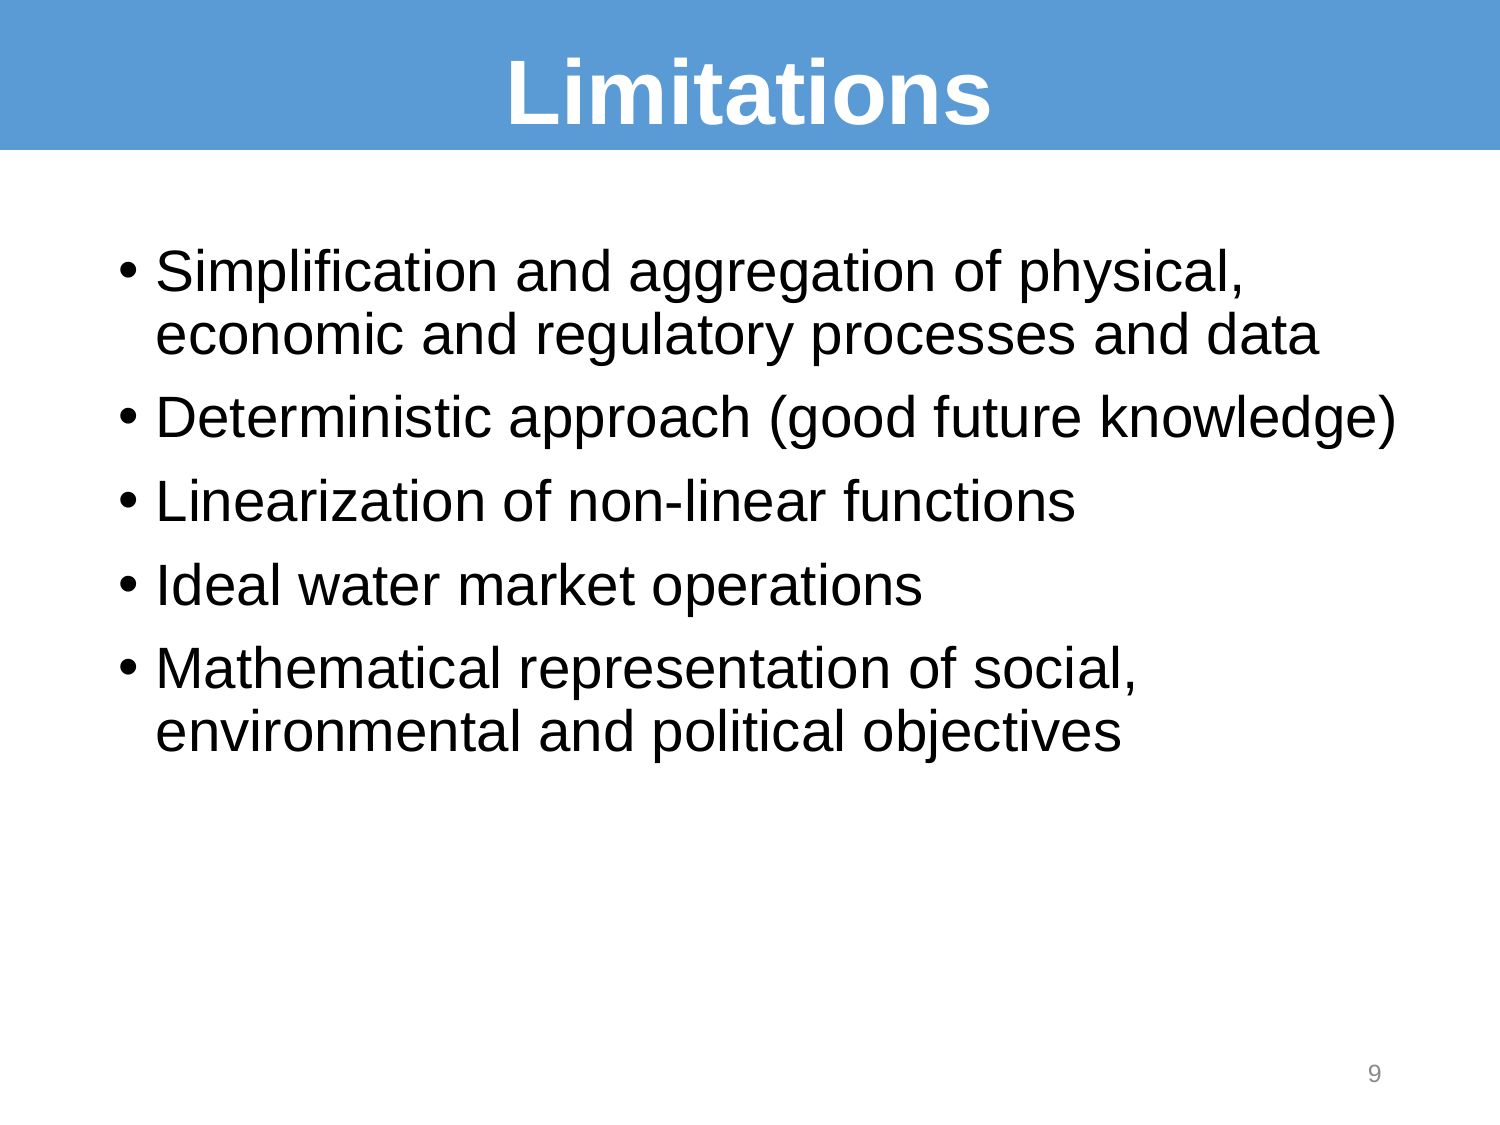

# Limitations
Simplification and aggregation of physical, economic and regulatory processes and data
Deterministic approach (good future knowledge)
Linearization of non-linear functions
Ideal water market operations
Mathematical representation of social, environmental and political objectives

9